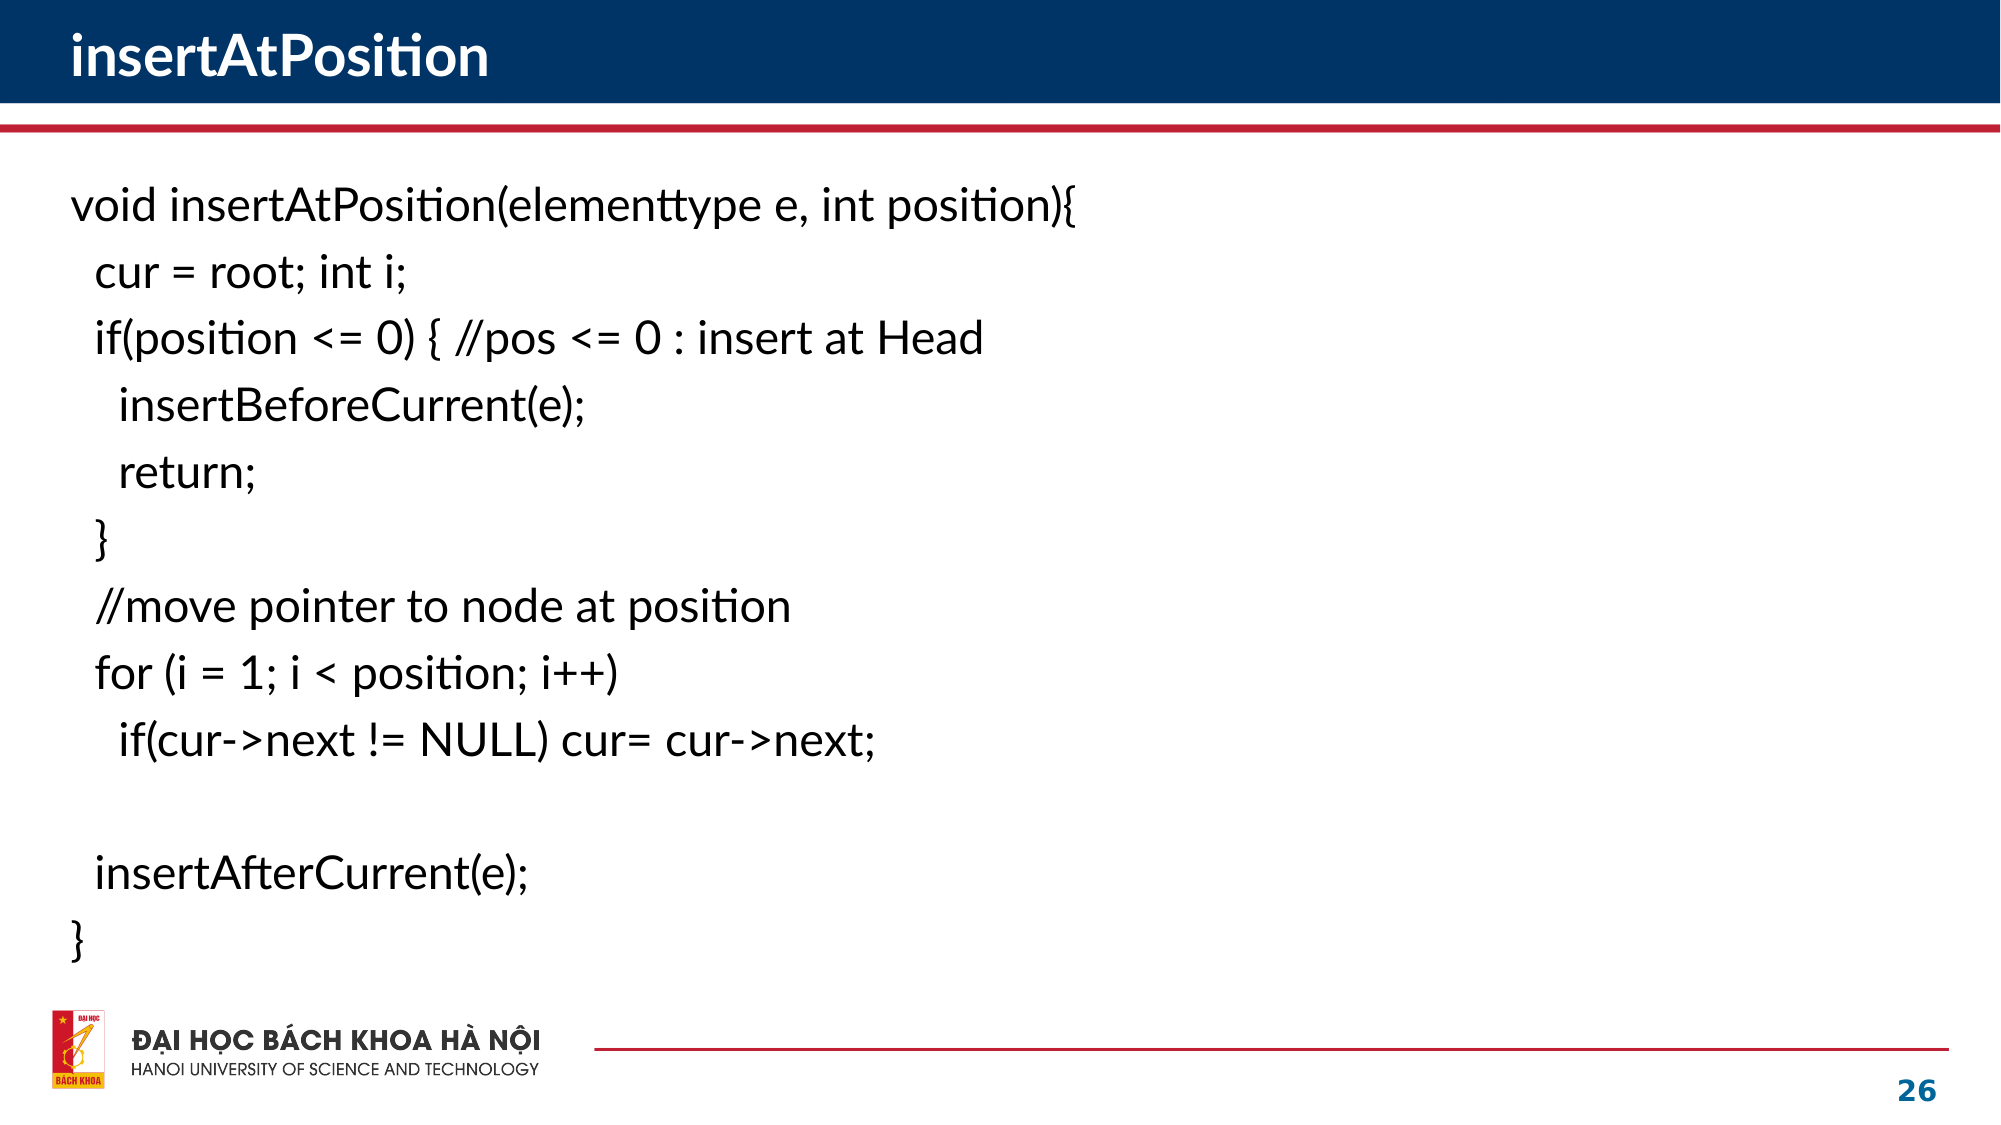

# insertAtPosition
void insertAtPosition(elementtype e, int position){
  cur = root; int i;
  if(position <= 0) { //pos <= 0 : insert at Head
    insertBeforeCurrent(e);
    return;
  }
  //move pointer to node at position
  for (i = 1; i < position; i++)
    if(cur->next != NULL) cur= cur->next;

  insertAfterCurrent(e);
}
26